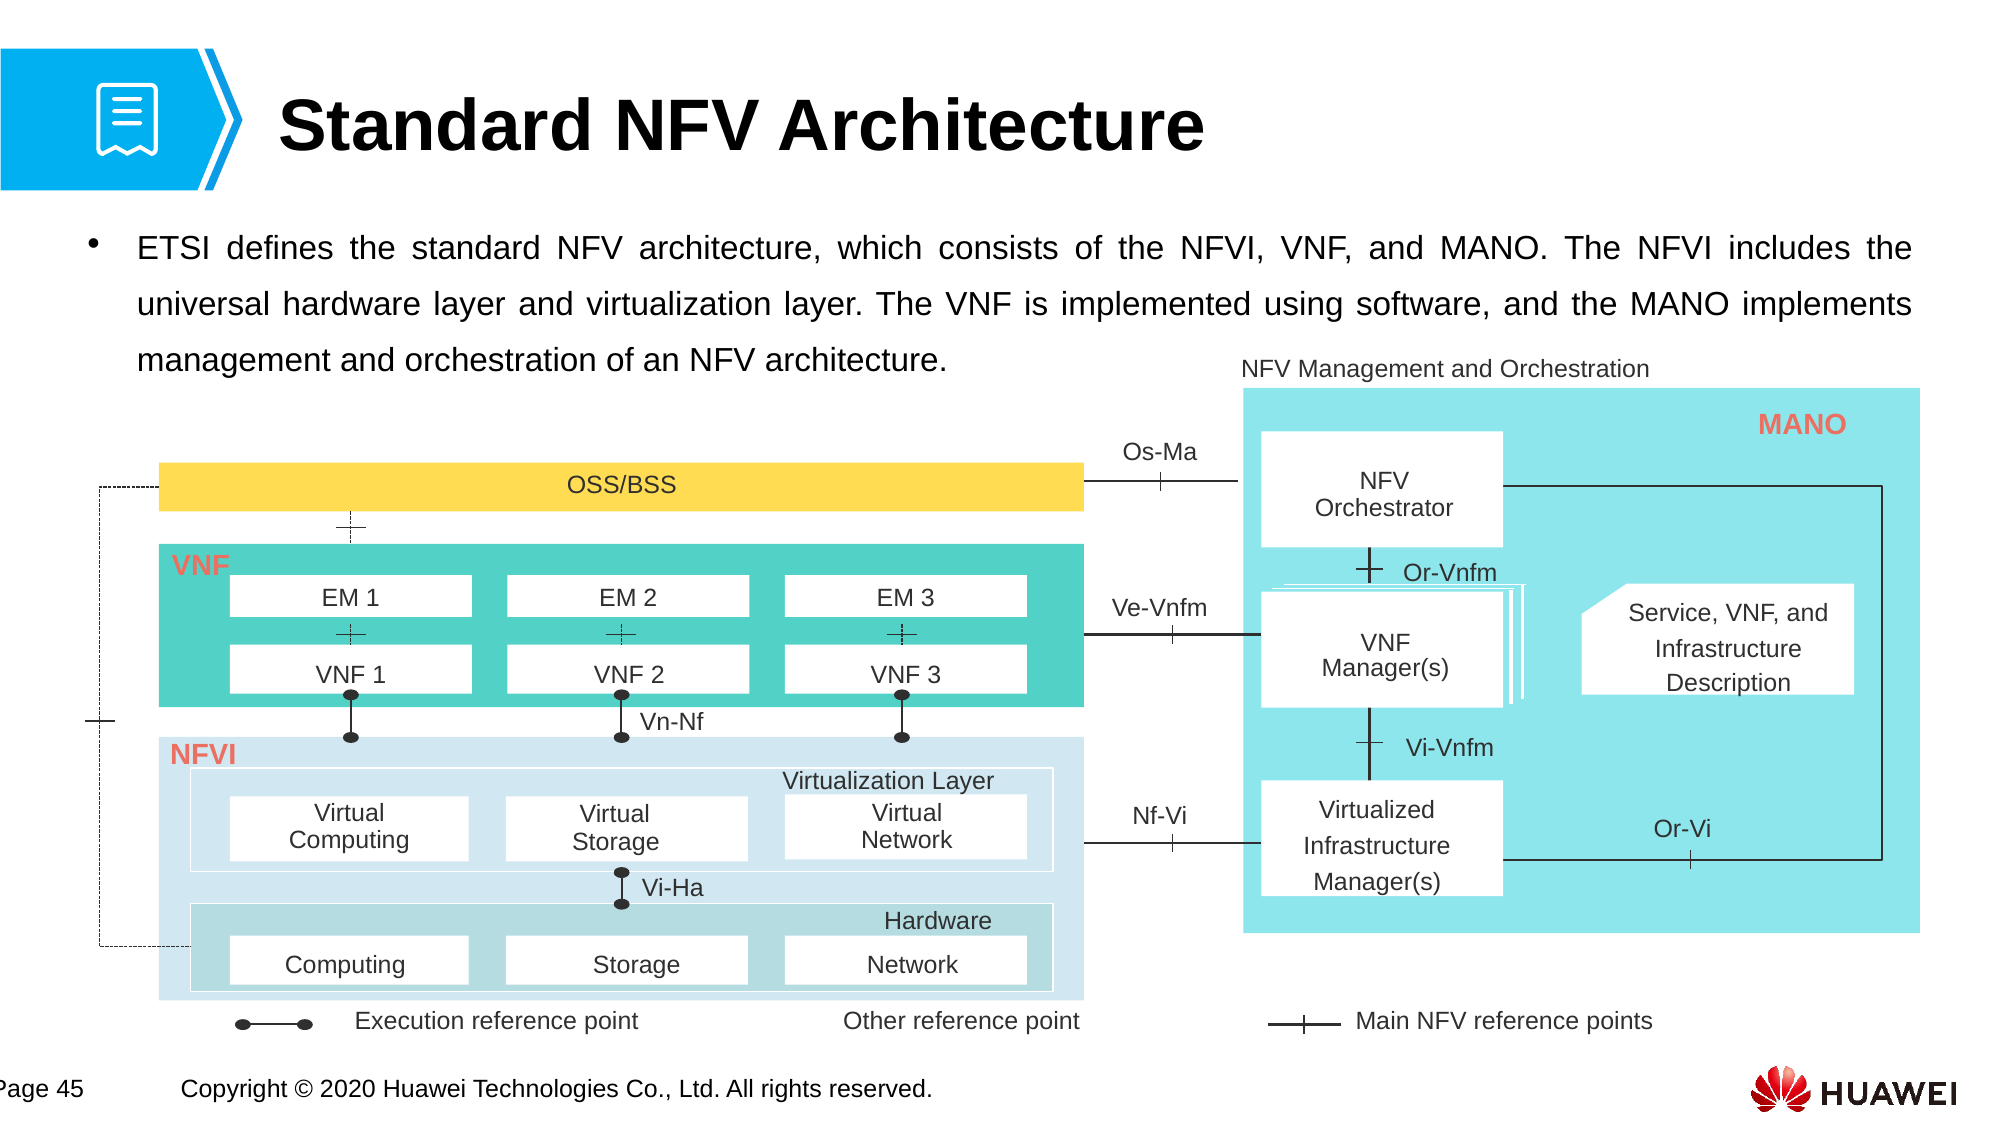

# Standard NFV Architecture

ETSI defines the standard NFV architecture, which consists of the NFVI, VNF, and MANO. The NFVI includes the universal hardware layer and virtualization layer. The VNF is implemented using software, and the MANO implements management and orchestration of an NFV architecture.

NFV Management and Orchestration

MANO
Os-Ma

NFV

OSS/BSS

Orchestrator

VNF

Or-Vnfm

EM 1
EM 2
EM 3

Ve-Vnfm

Service, VNF, and

VNF

Infrastructure

Manager(s)
VNF 1
VNF 2
VNF 3
Description

Vn-Nf

Vi-Vnfm
NFVI

Virtualization Layer

Virtualized
Virtual
Virtual
Virtual
Nf-Vi

Or-Vi
Computing
Network
Storage
Infrastructure

Manager(s)
Vi-Ha

Hardware

Computing
Storage
Network

Execution reference point
 Other reference point
Main NFV reference points